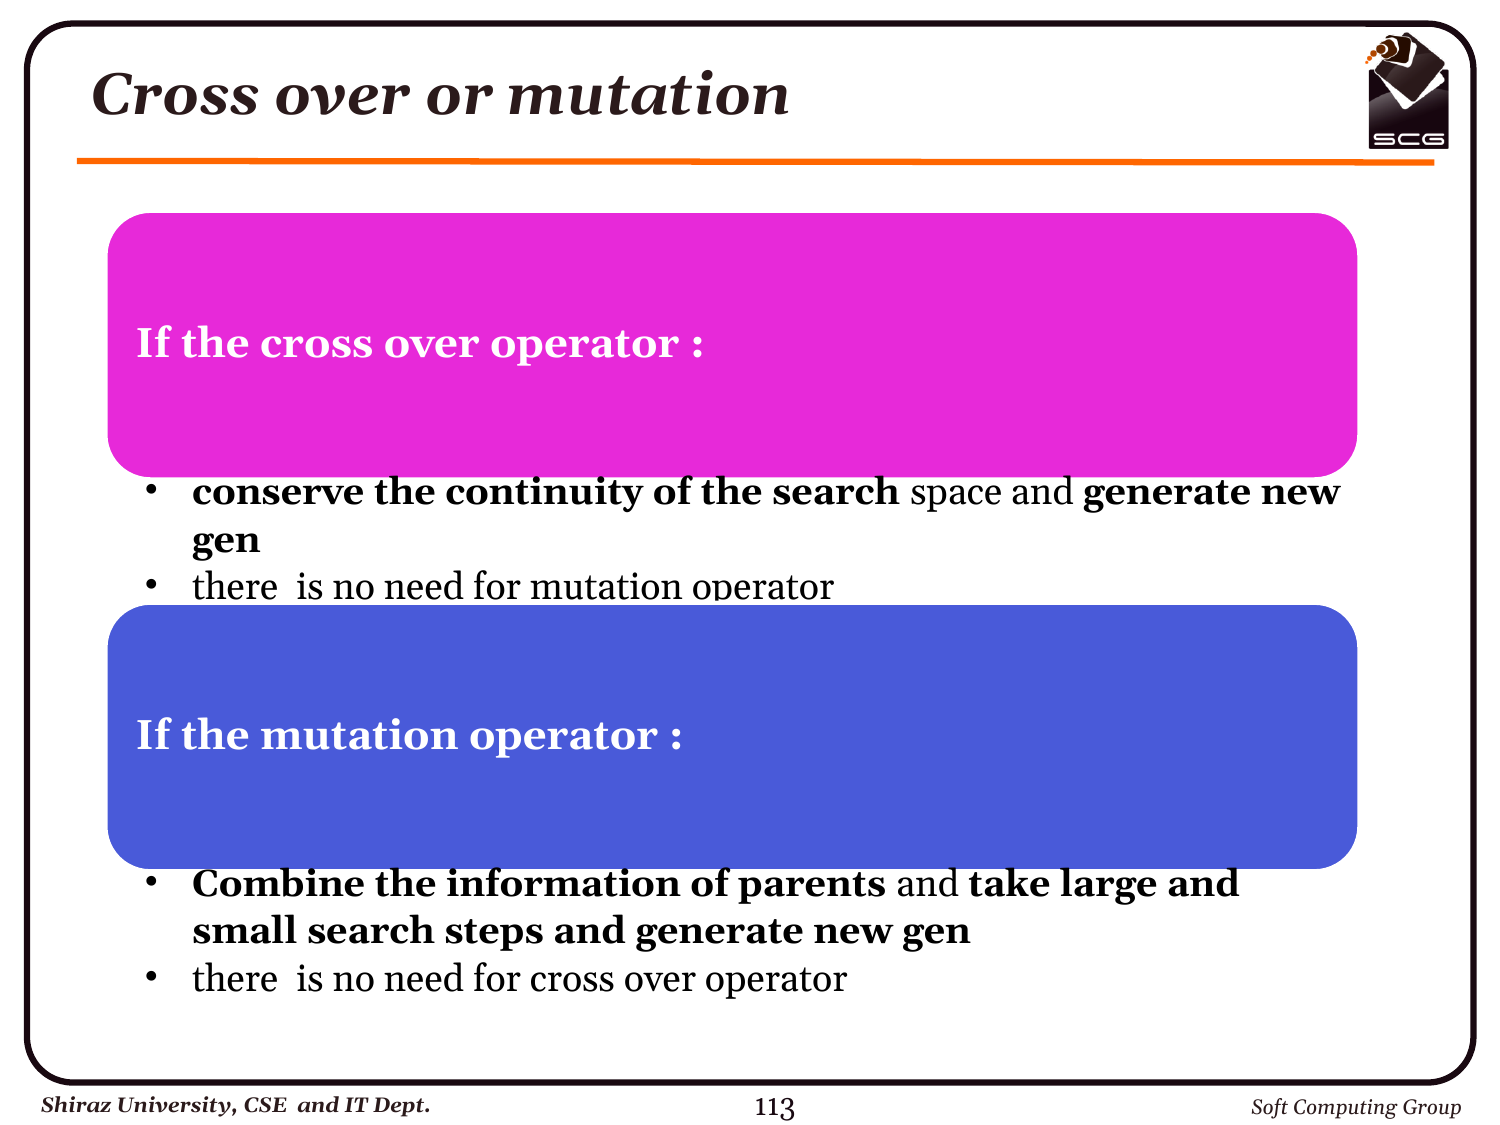

# Cross over or mutation
If the cross over operator :
conserve the continuity of the search space and generate new gen
If the mutation operator :
Combine the information of parents and take large and small search steps and generate new gen
there  is no need for cross over operator
there  is no need for mutation operator
113